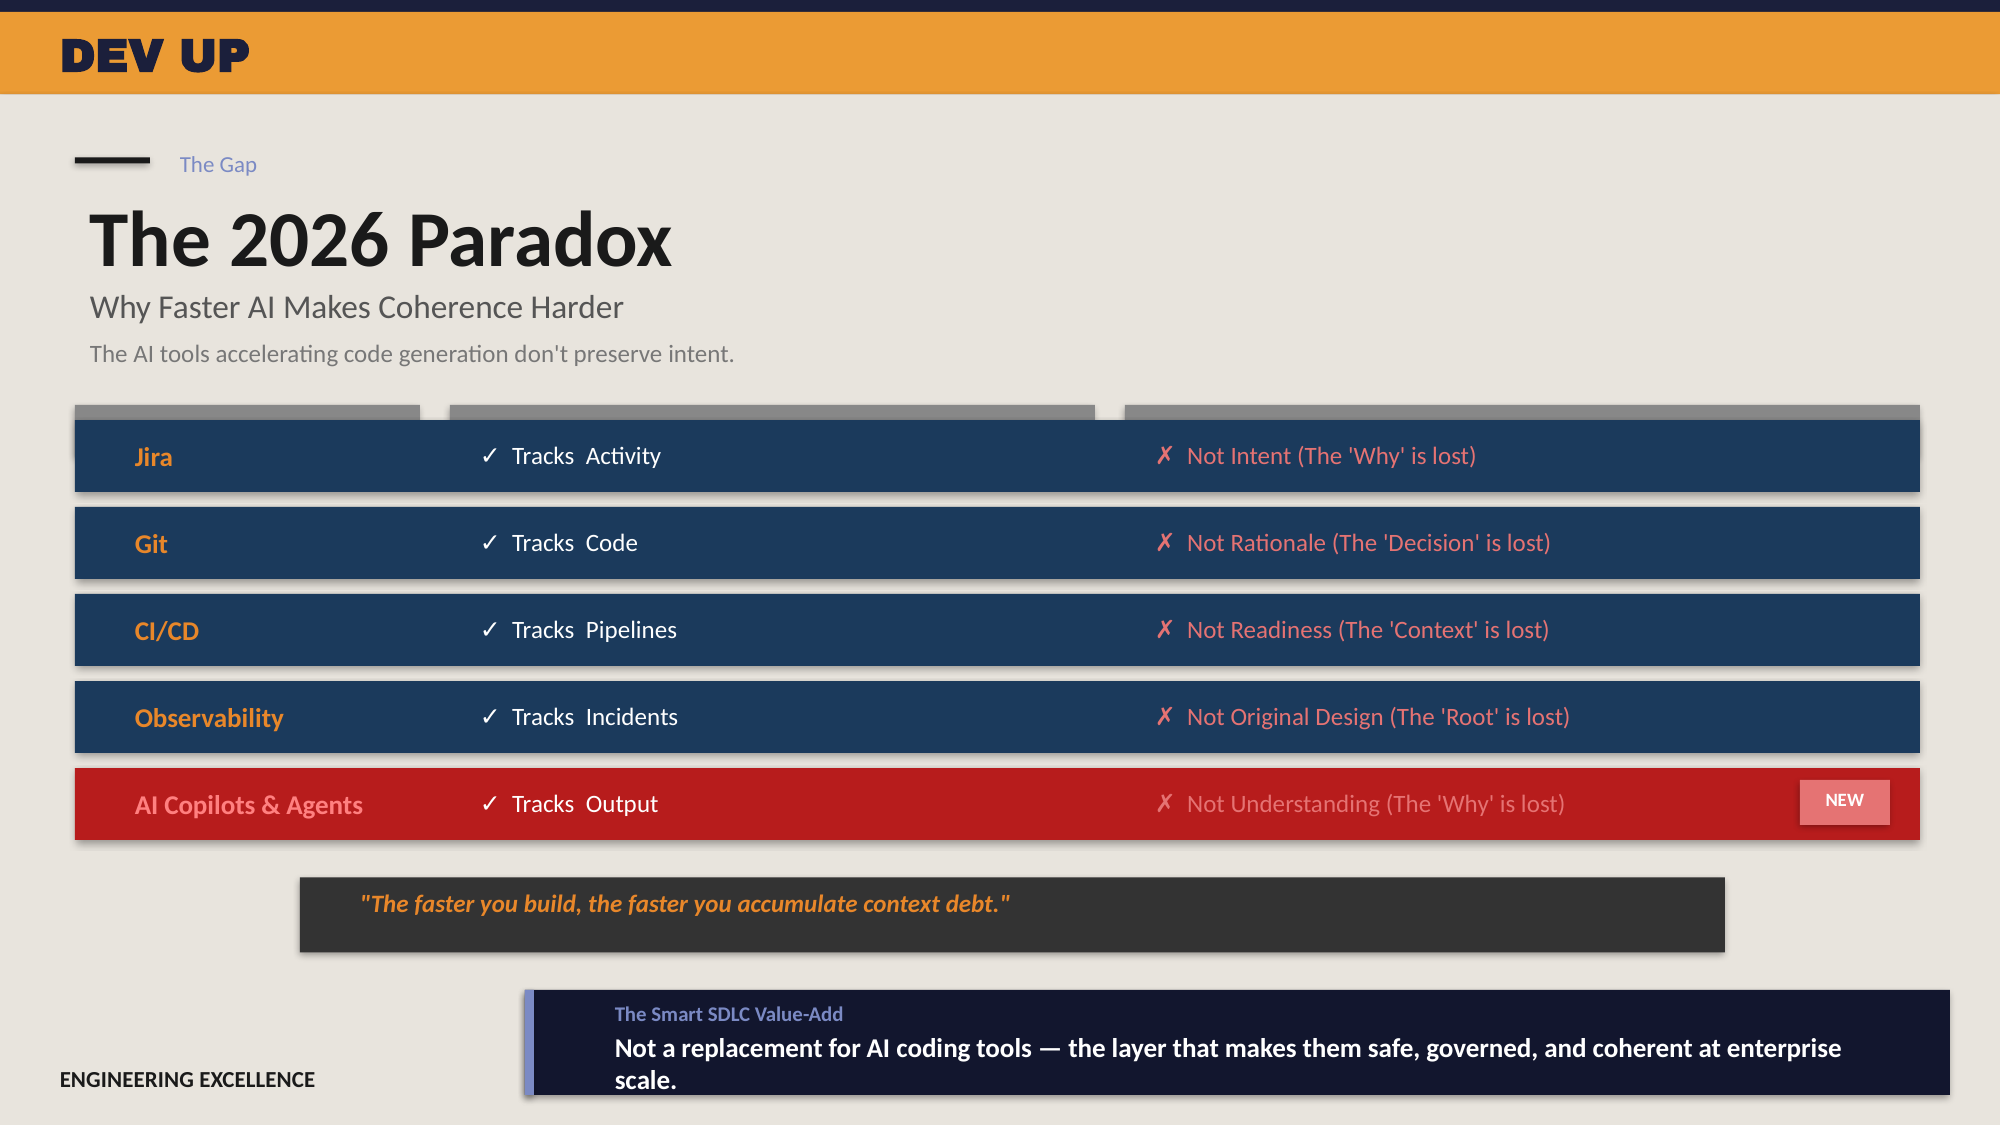

DEV UP

The Gap

The 2026 Paradox
Why Faster AI Makes Coherence Harder
The AI tools accelerating code generation don't preserve intent.

CURRENT TOOLING
FUNCTION (WHAT IT DOES)
THE MISSING LINK (WHAT IS LOST)

Jira
✓  Tracks  Activity
✗  Not Intent (The 'Why' is lost)

Git
✓  Tracks  Code
✗  Not Rationale (The 'Decision' is lost)

CI/CD
✓  Tracks  Pipelines
✗  Not Readiness (The 'Context' is lost)

Observability
✓  Tracks  Incidents
✗  Not Original Design (The 'Root' is lost)

AI Copilots & Agents
✓  Tracks  Output
✗  Not Understanding (The 'Why' is lost)

NEW

"The faster you build, the faster you accumulate context debt."

The Smart SDLC Value-Add
Not a replacement for AI coding tools — the layer that makes them safe, governed, and coherent at enterprise scale.
ENGINEERING EXCELLENCE